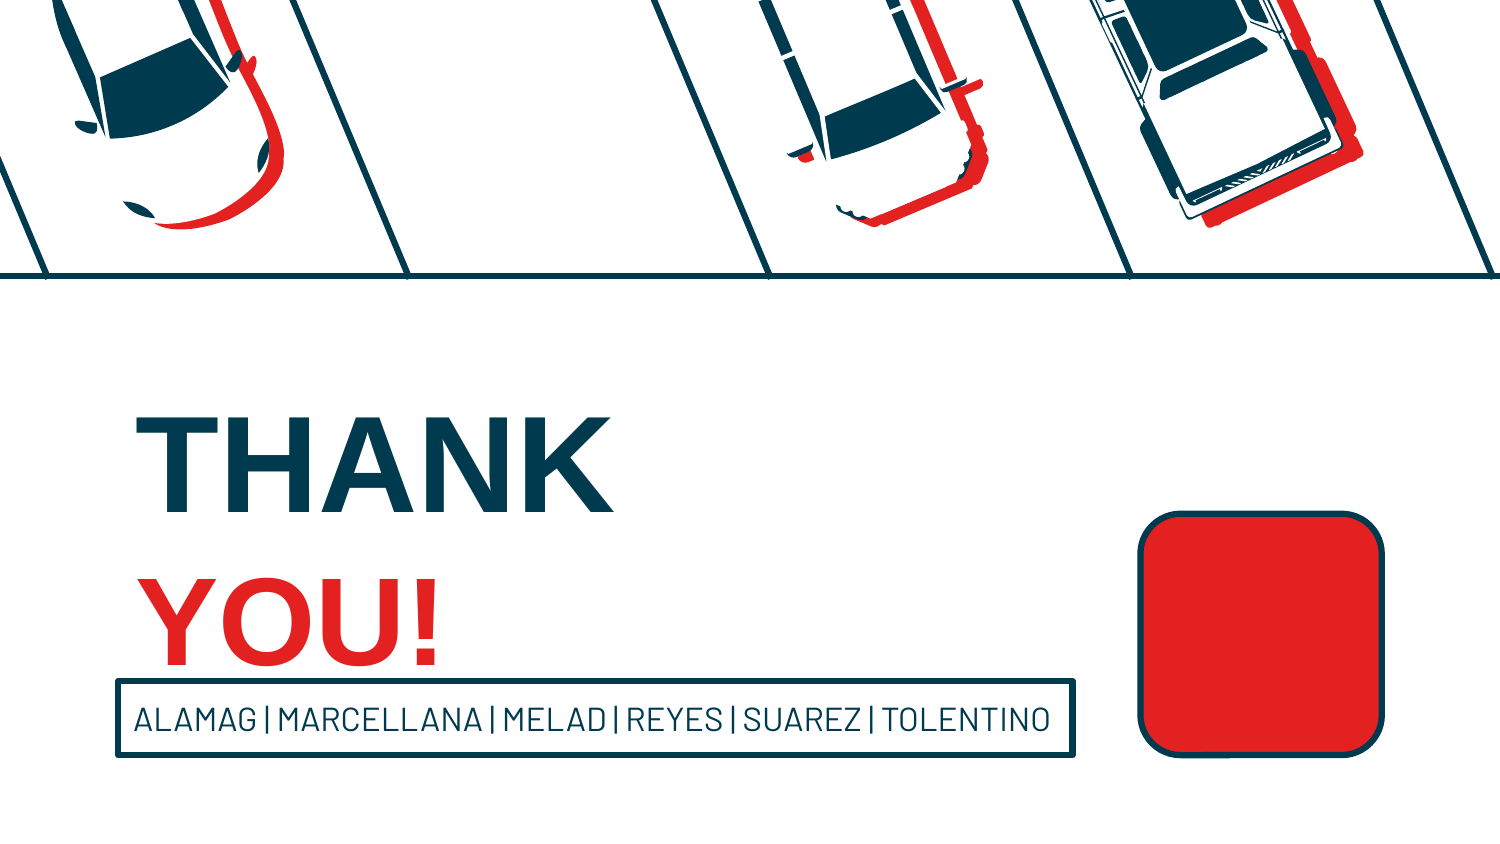

# THANK YOU!

ALAMAG | MARCELLANA | MELAD | REYES | SUAREZ | TOLENTINO